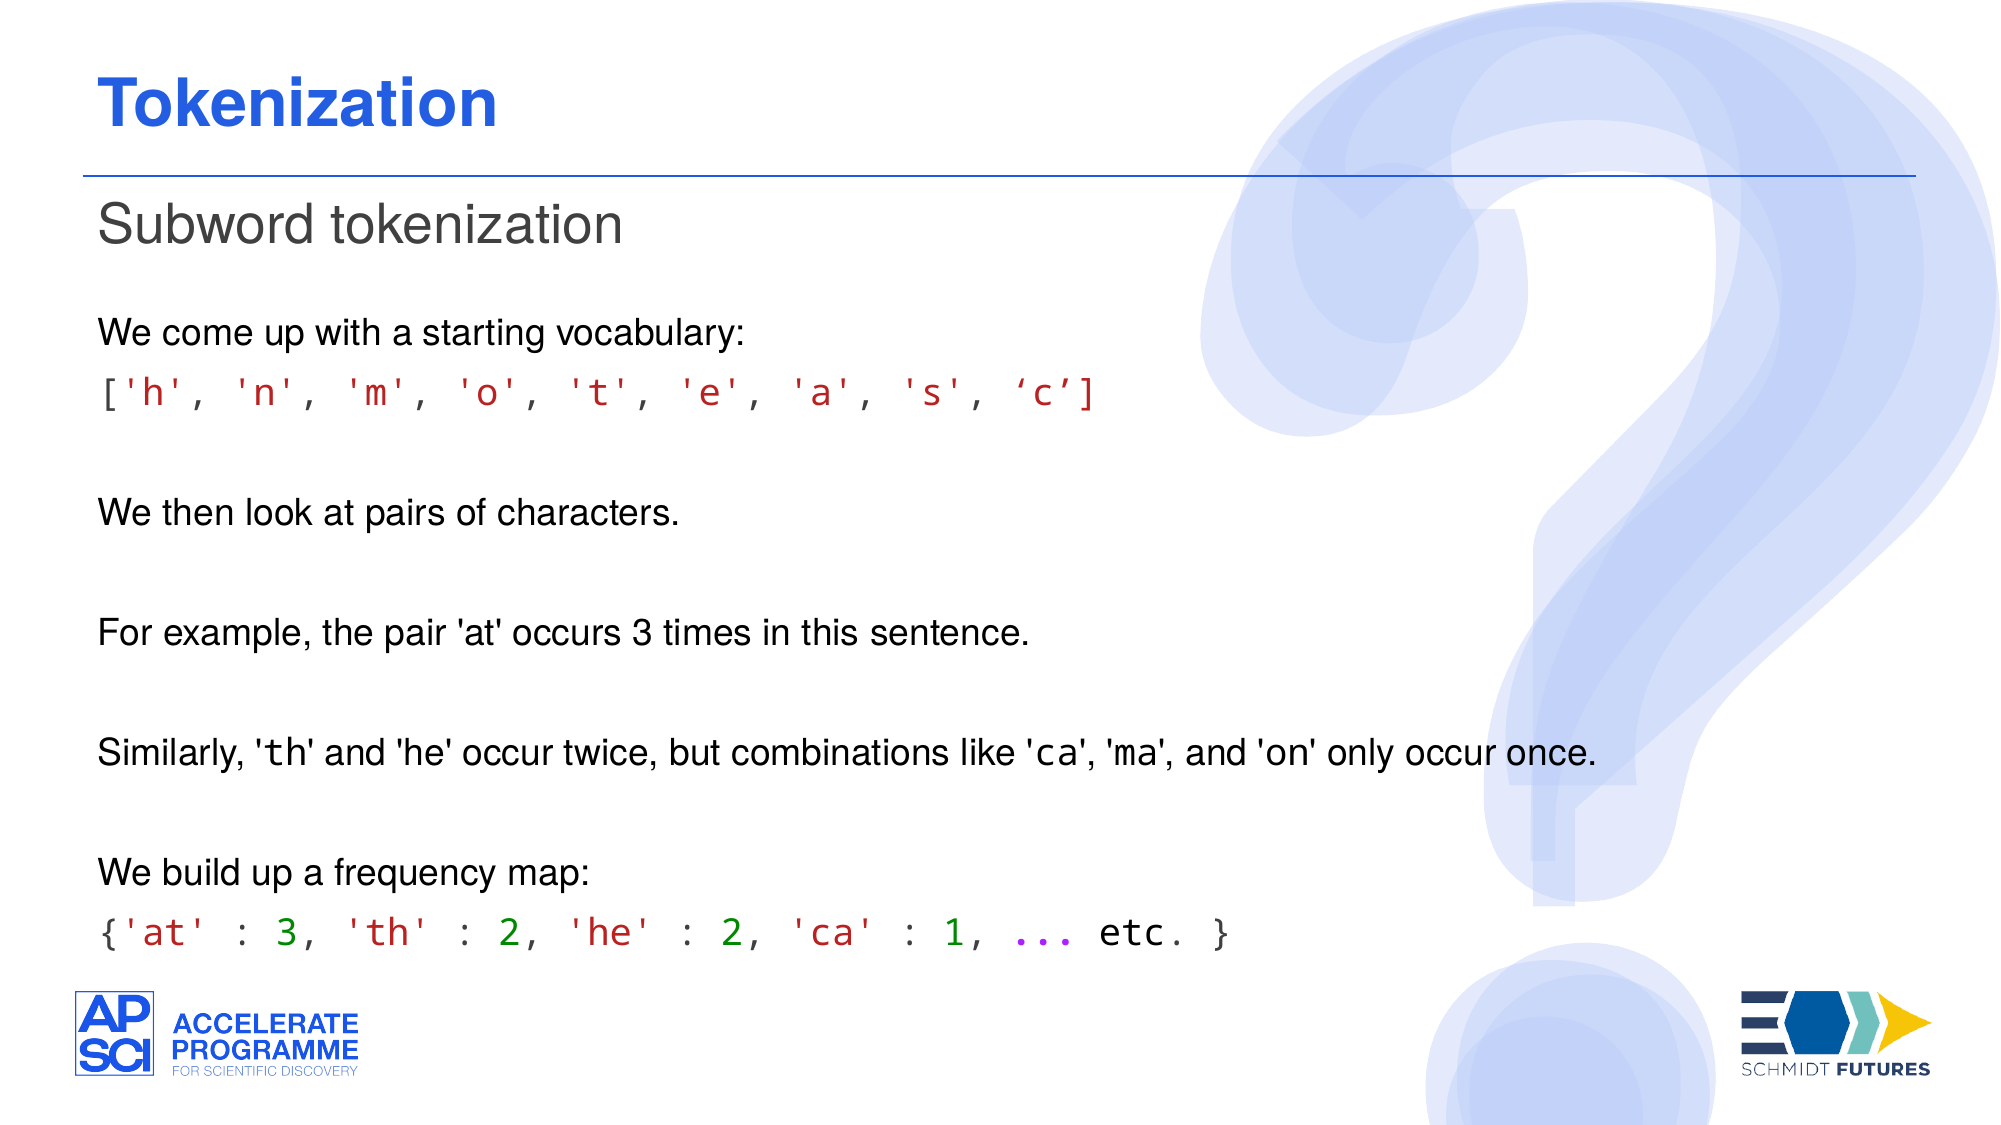

Tokenization
Subword tokenization
We come up with a starting vocabulary:
['h', 'n', 'm', 'o', 't', 'e', 'a', 's', ‘c’]

We then look at pairs of characters.

For example, the pair 'at' occurs 3 times in this sentence.

Similarly, 'th' and 'he' occur twice, but combinations like 'ca', 'ma', and 'on' only occur once.

We build up a frequency map:
{'at' : 3, 'th' : 2, 'he' : 2, 'ca' : 1, ... etc. }